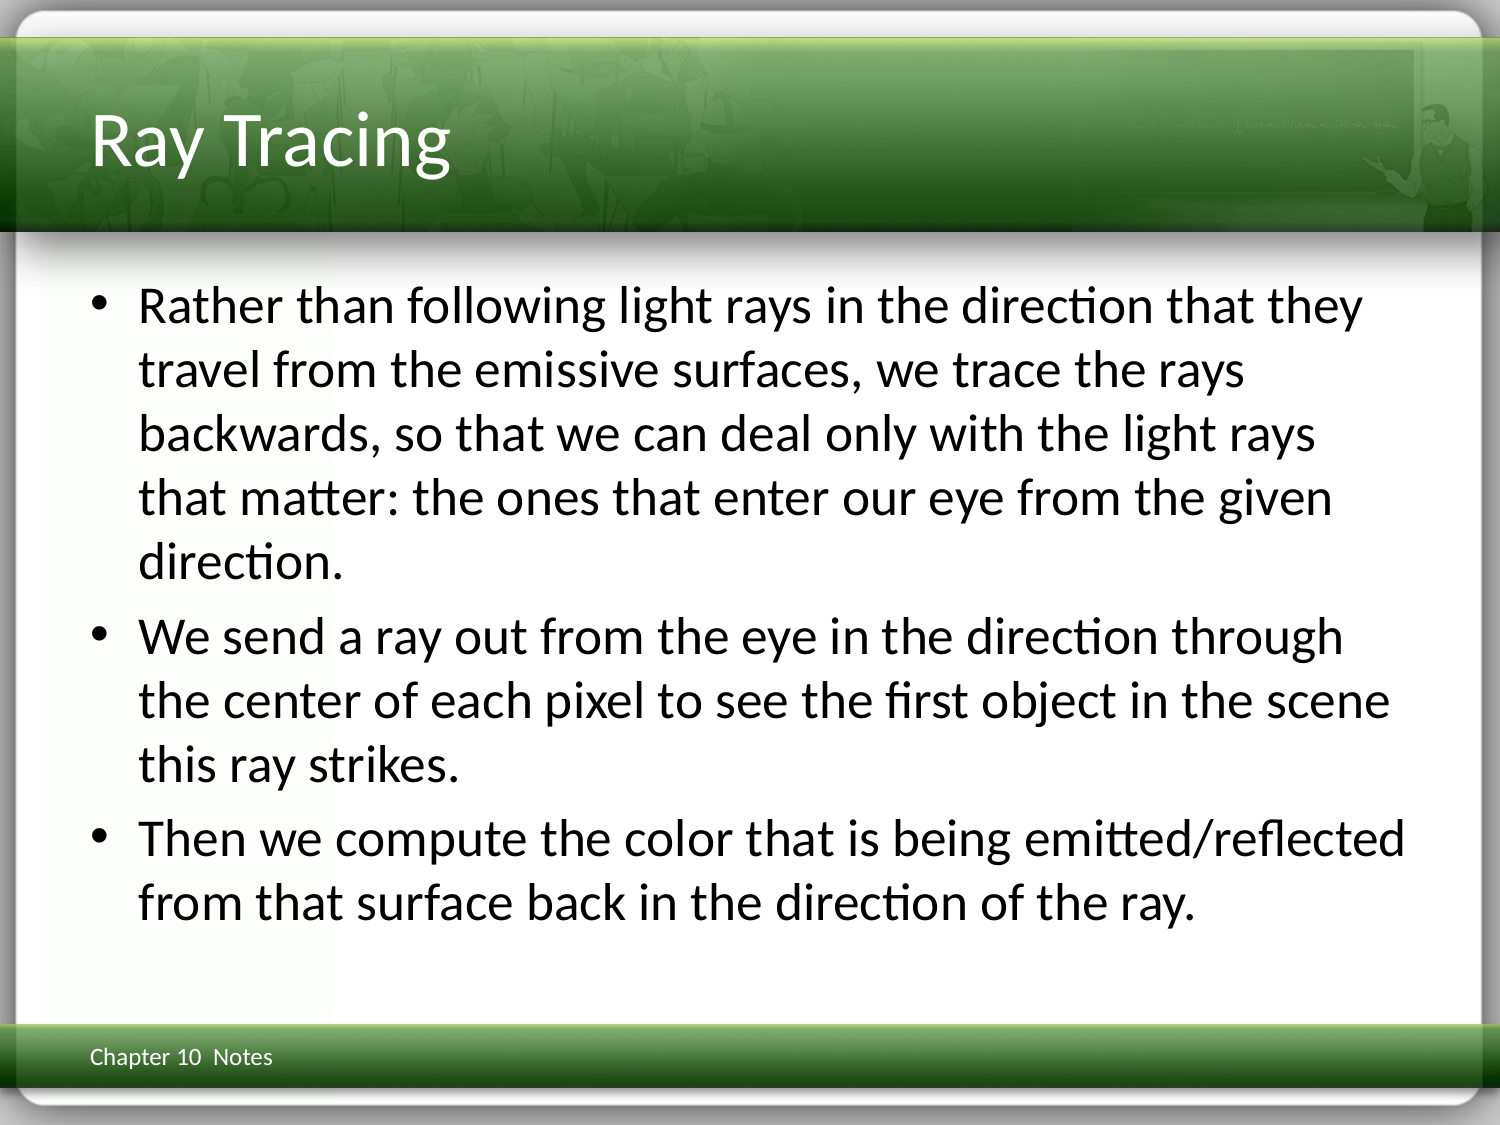

# Ray Tracing
Rather than following light rays in the direction that they travel from the emissive surfaces, we trace the rays backwards, so that we can deal only with the light rays that matter: the ones that enter our eye from the given direction.
We send a ray out from the eye in the direction through the center of each pixel to see the first object in the scene this ray strikes.
Then we compute the color that is being emitted/reflected from that surface back in the direction of the ray.

Chapter 10  Notes
3D Math Primer for Graphics & Game Dev
7